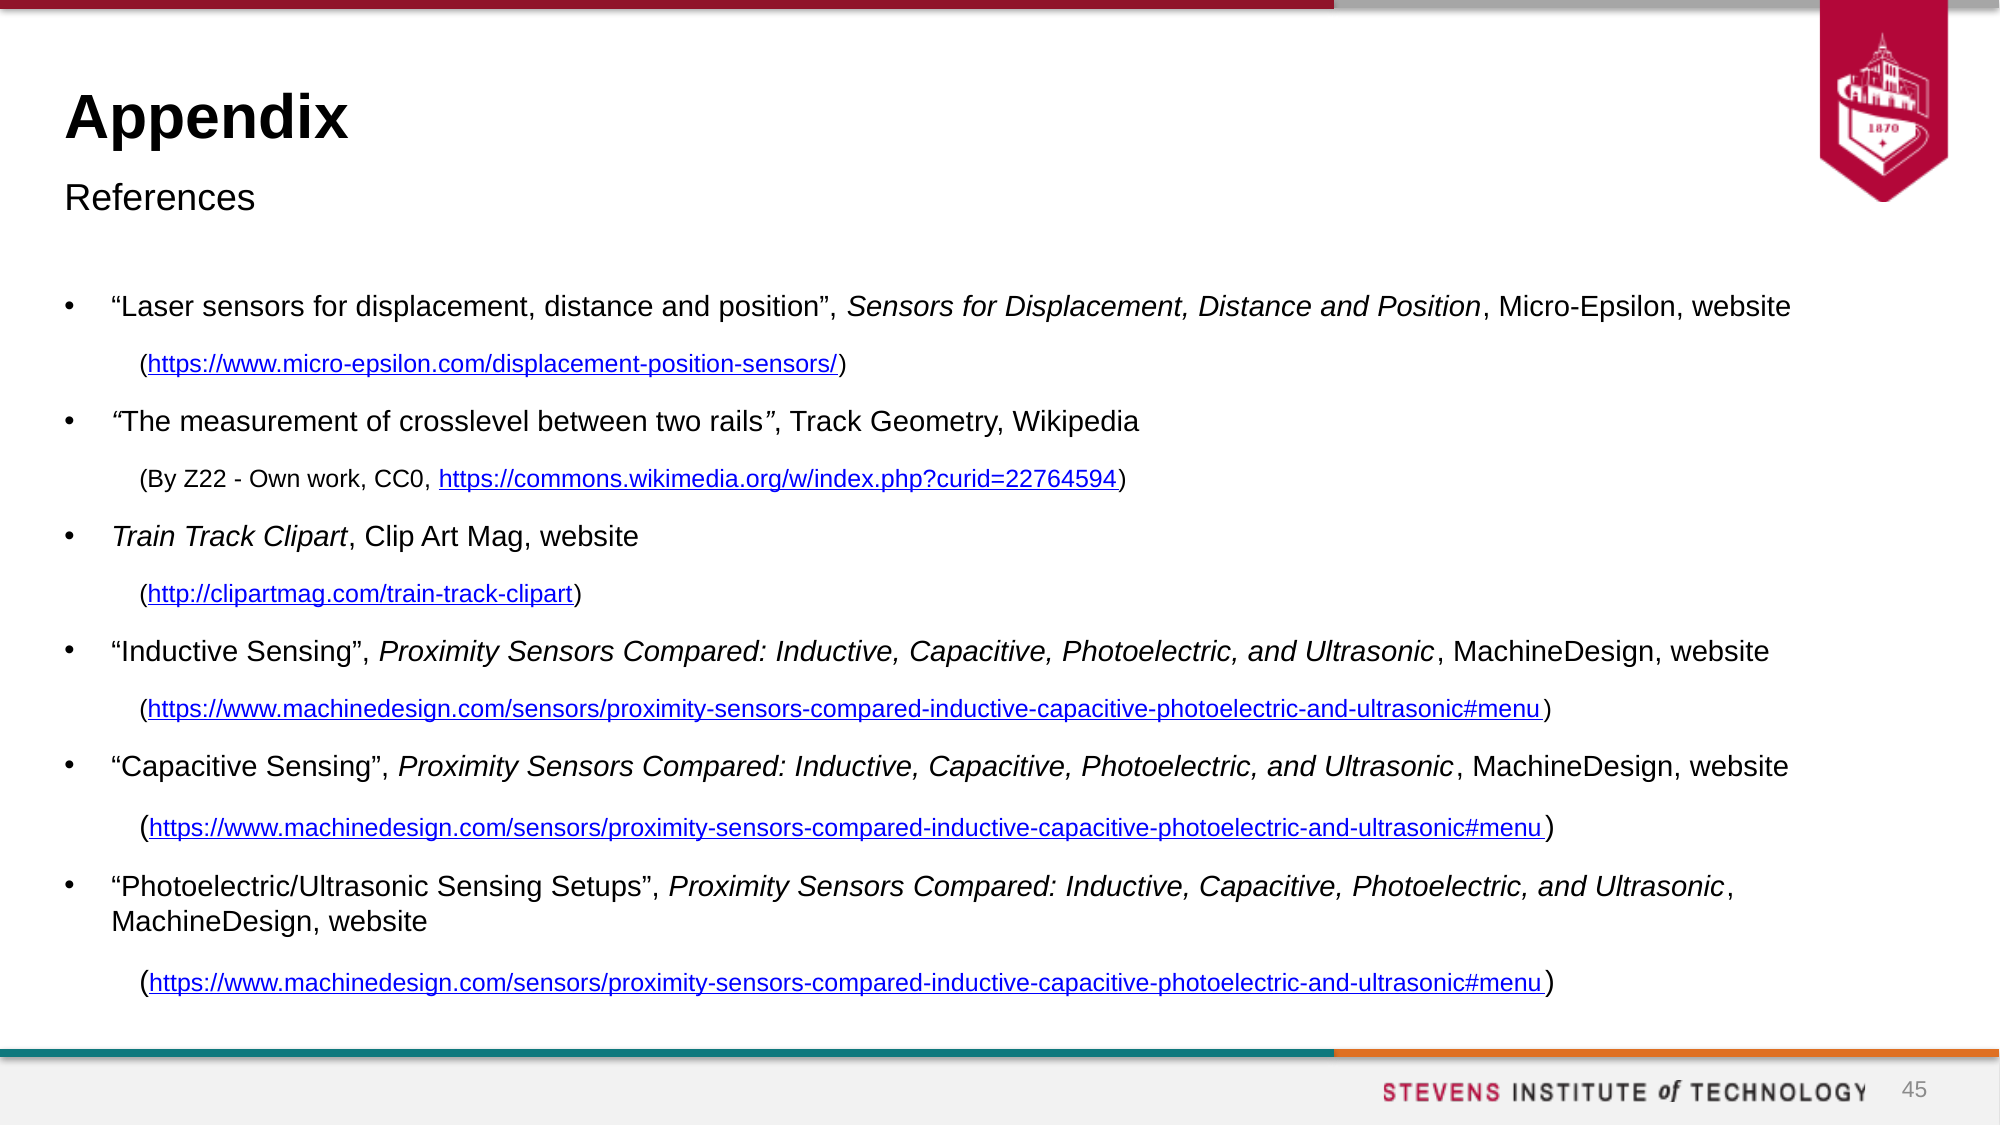

# Appendix
References
“Laser sensors for displacement, distance and position”, Sensors for Displacement, Distance and Position, Micro-Epsilon, website
(https://www.micro-epsilon.com/displacement-position-sensors/)
“The measurement of crosslevel between two rails”, Track Geometry, Wikipedia
(By Z22 - Own work, CC0, https://commons.wikimedia.org/w/index.php?curid=22764594)
Train Track Clipart, Clip Art Mag, website
(http://clipartmag.com/train-track-clipart)
“Inductive Sensing”, Proximity Sensors Compared: Inductive, Capacitive, Photoelectric, and Ultrasonic, MachineDesign, website
(https://www.machinedesign.com/sensors/proximity-sensors-compared-inductive-capacitive-photoelectric-and-ultrasonic#menu)
“Capacitive Sensing”, Proximity Sensors Compared: Inductive, Capacitive, Photoelectric, and Ultrasonic, MachineDesign, website
(https://www.machinedesign.com/sensors/proximity-sensors-compared-inductive-capacitive-photoelectric-and-ultrasonic#menu)
“Photoelectric/Ultrasonic Sensing Setups”, Proximity Sensors Compared: Inductive, Capacitive, Photoelectric, and Ultrasonic, MachineDesign, website
(https://www.machinedesign.com/sensors/proximity-sensors-compared-inductive-capacitive-photoelectric-and-ultrasonic#menu)

45